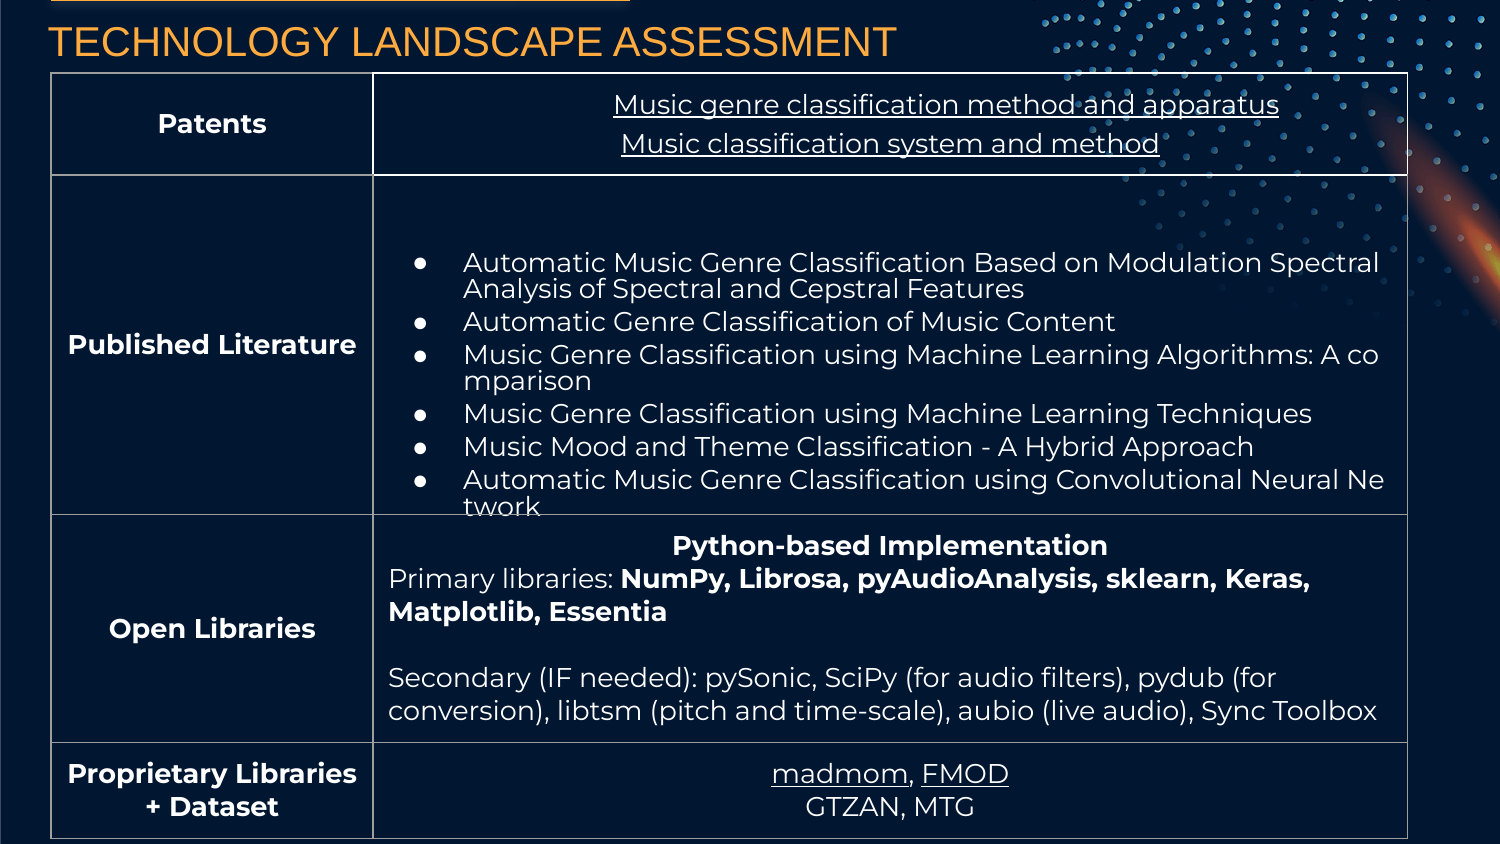

TECHNOLOGY LANDSCAPE ASSESSMENT
| Patents | Music genre classification method and apparatus Music classification system and method |
| --- | --- |
| Published Literature | Automatic Music Genre Classification Based on Modulation Spectral Analysis of Spectral and Cepstral Features Automatic Genre Classification of Music Content Music Genre Classification using Machine Learning Algorithms: A comparison Music Genre Classification using Machine Learning Techniques Music Mood and Theme Classification - A Hybrid Approach Automatic Music Genre Classification using Convolutional Neural Network |
| Open Libraries | Python-based Implementation Primary libraries: NumPy, Librosa, pyAudioAnalysis, sklearn, Keras, Matplotlib, Essentia Secondary (IF needed): pySonic, SciPy (for audio filters), pydub (for conversion), libtsm (pitch and time-scale), aubio (live audio), Sync Toolbox |
| Proprietary Libraries + Dataset | madmom, FMOD GTZAN, MTG |